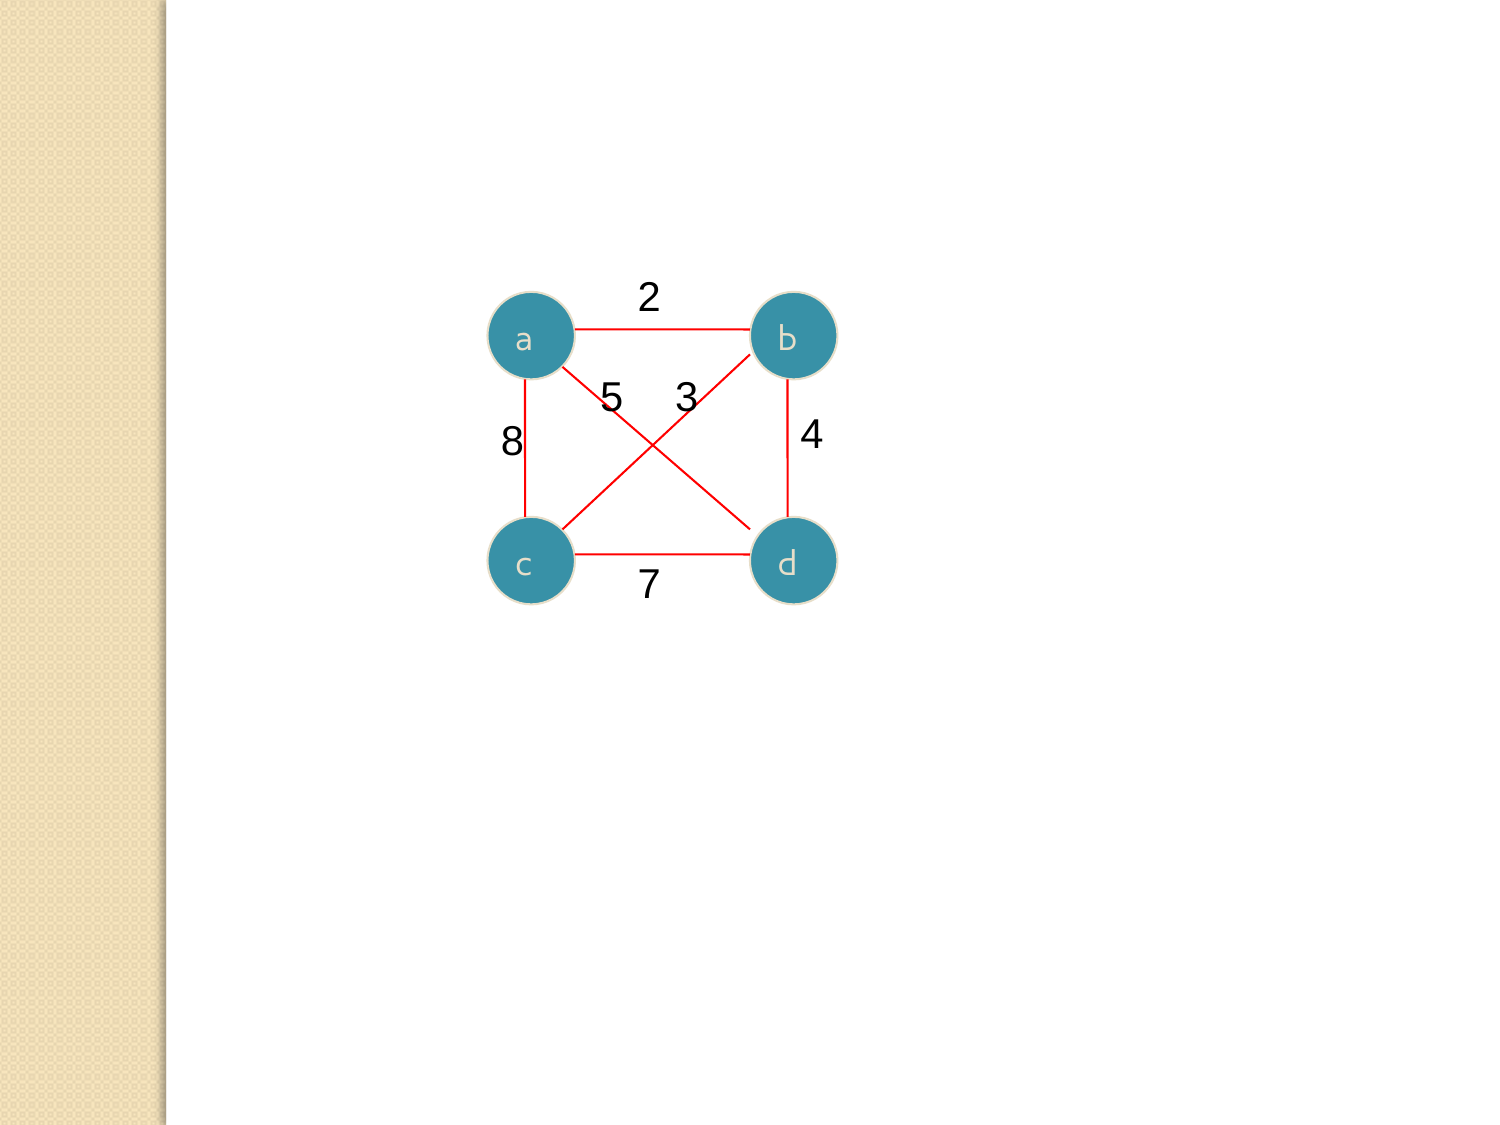

2
a
b

5
3

4
8
c
d
7